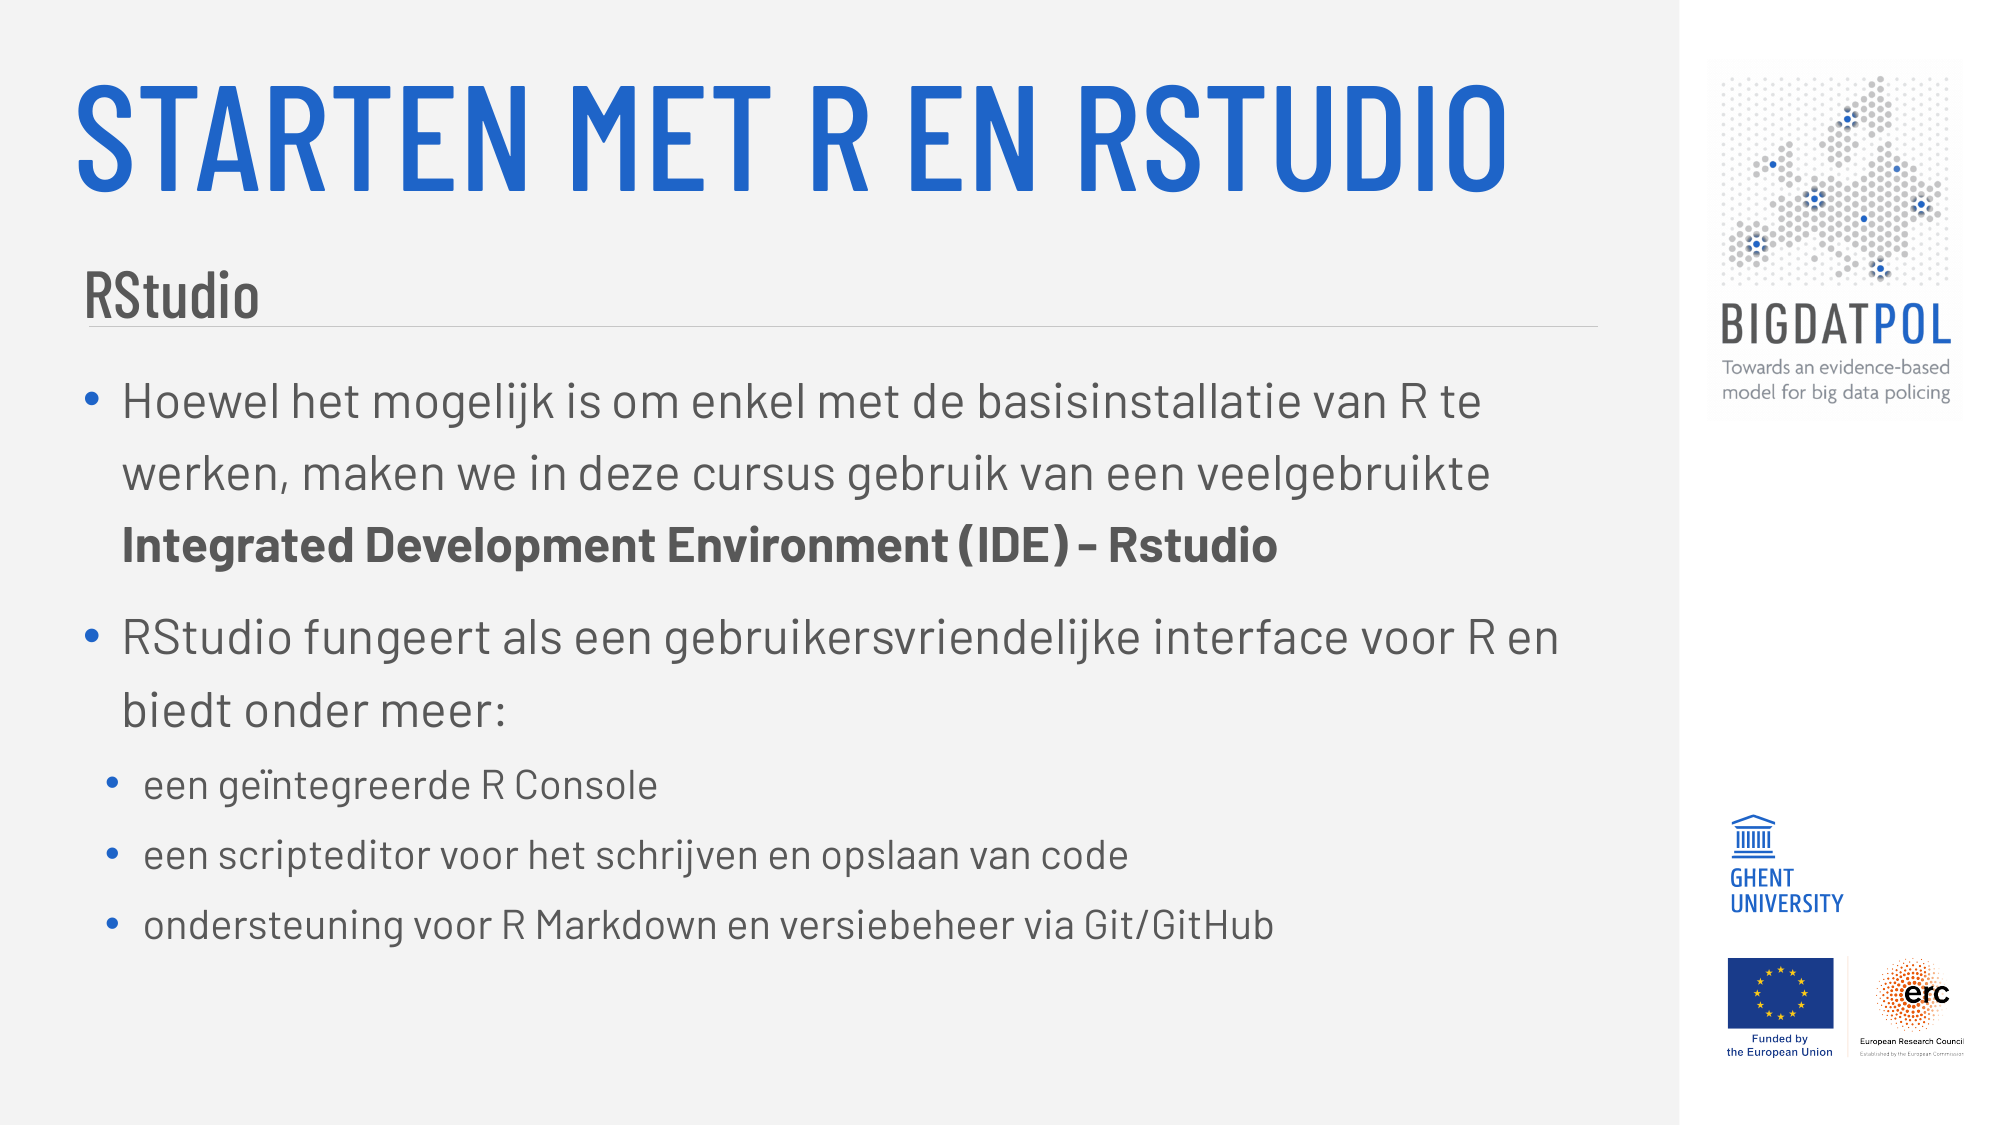

# Starten met r en rstudio
RStudio
Hoewel het mogelijk is om enkel met de basisinstallatie van R te werken, maken we in deze cursus gebruik van een veelgebruikte Integrated Development Environment (IDE) - Rstudio
RStudio fungeert als een gebruikersvriendelijke interface voor R en biedt onder meer:
een geïntegreerde R Console
een scripteditor voor het schrijven en opslaan van code
ondersteuning voor R Markdown en versiebeheer via Git/GitHub